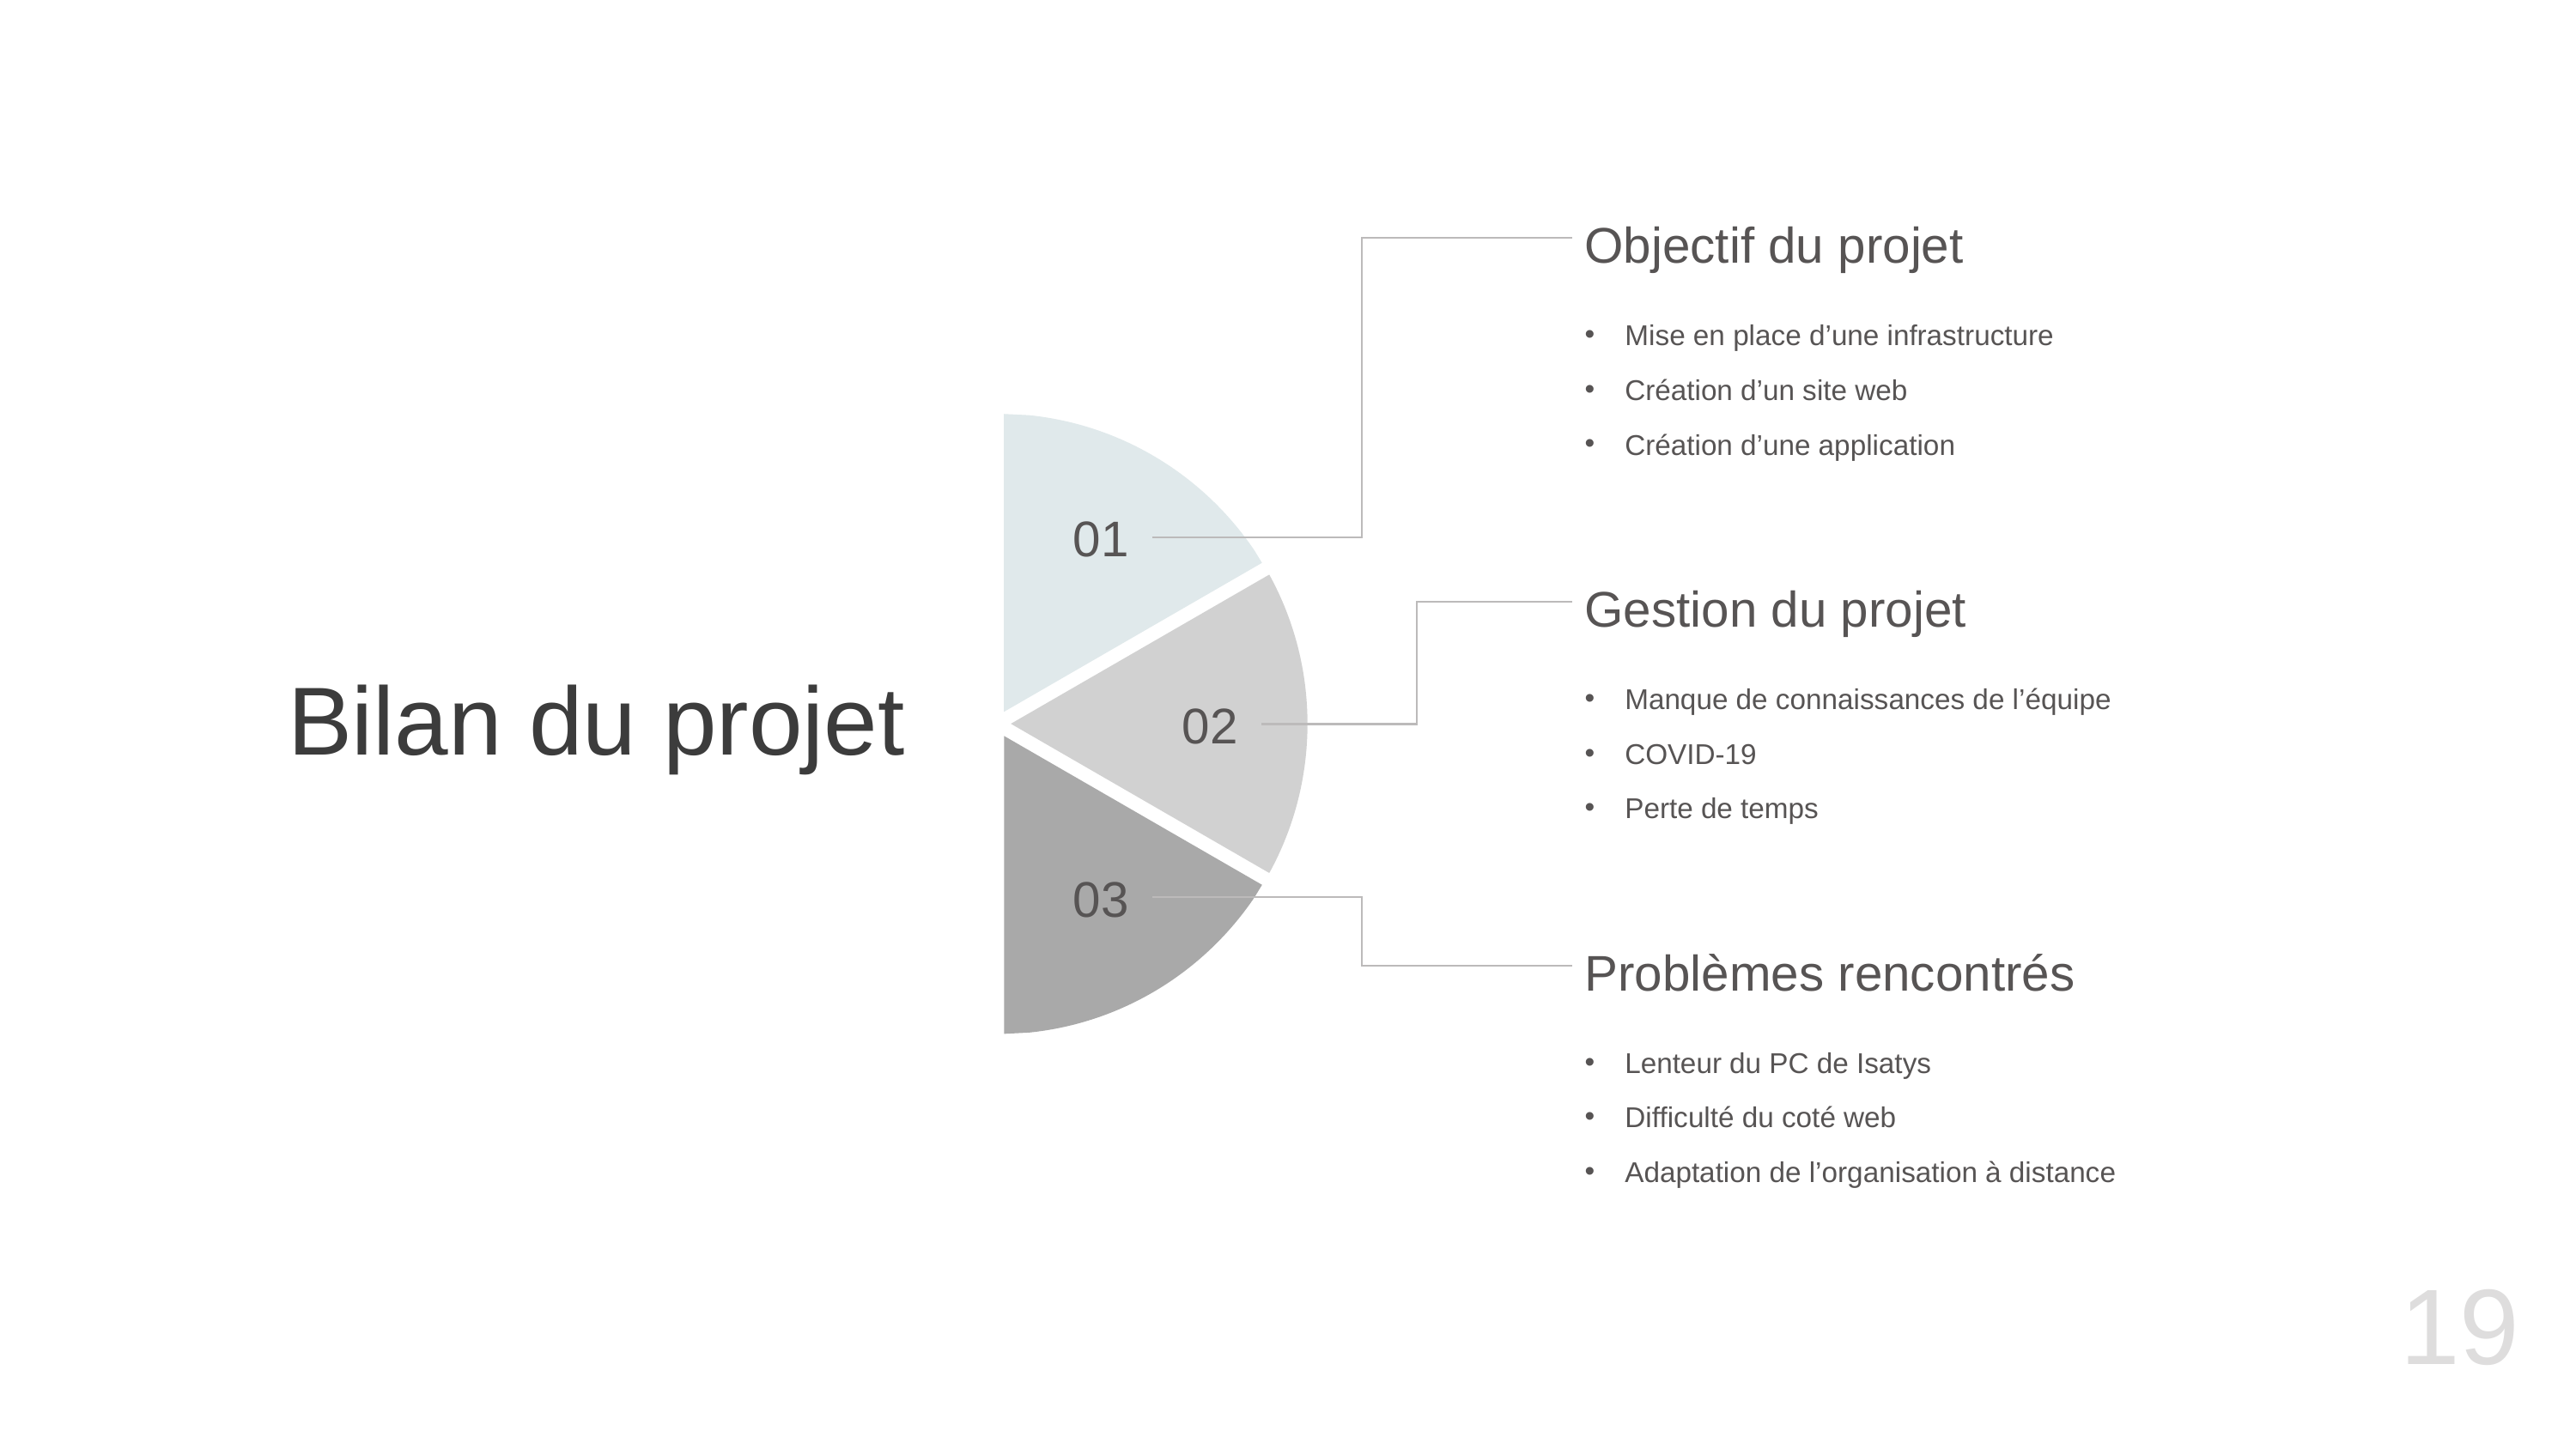

Objectif du projet
Mise en place d’une infrastructure
Création d’un site web
Création d’une application
01
# Bilan du projet
Gestion du projet
Manque de connaissances de l’équipe
COVID-19
Perte de temps
02
03
Problèmes rencontrés
Lenteur du PC de Isatys
Difficulté du coté web
Adaptation de l’organisation à distance
19